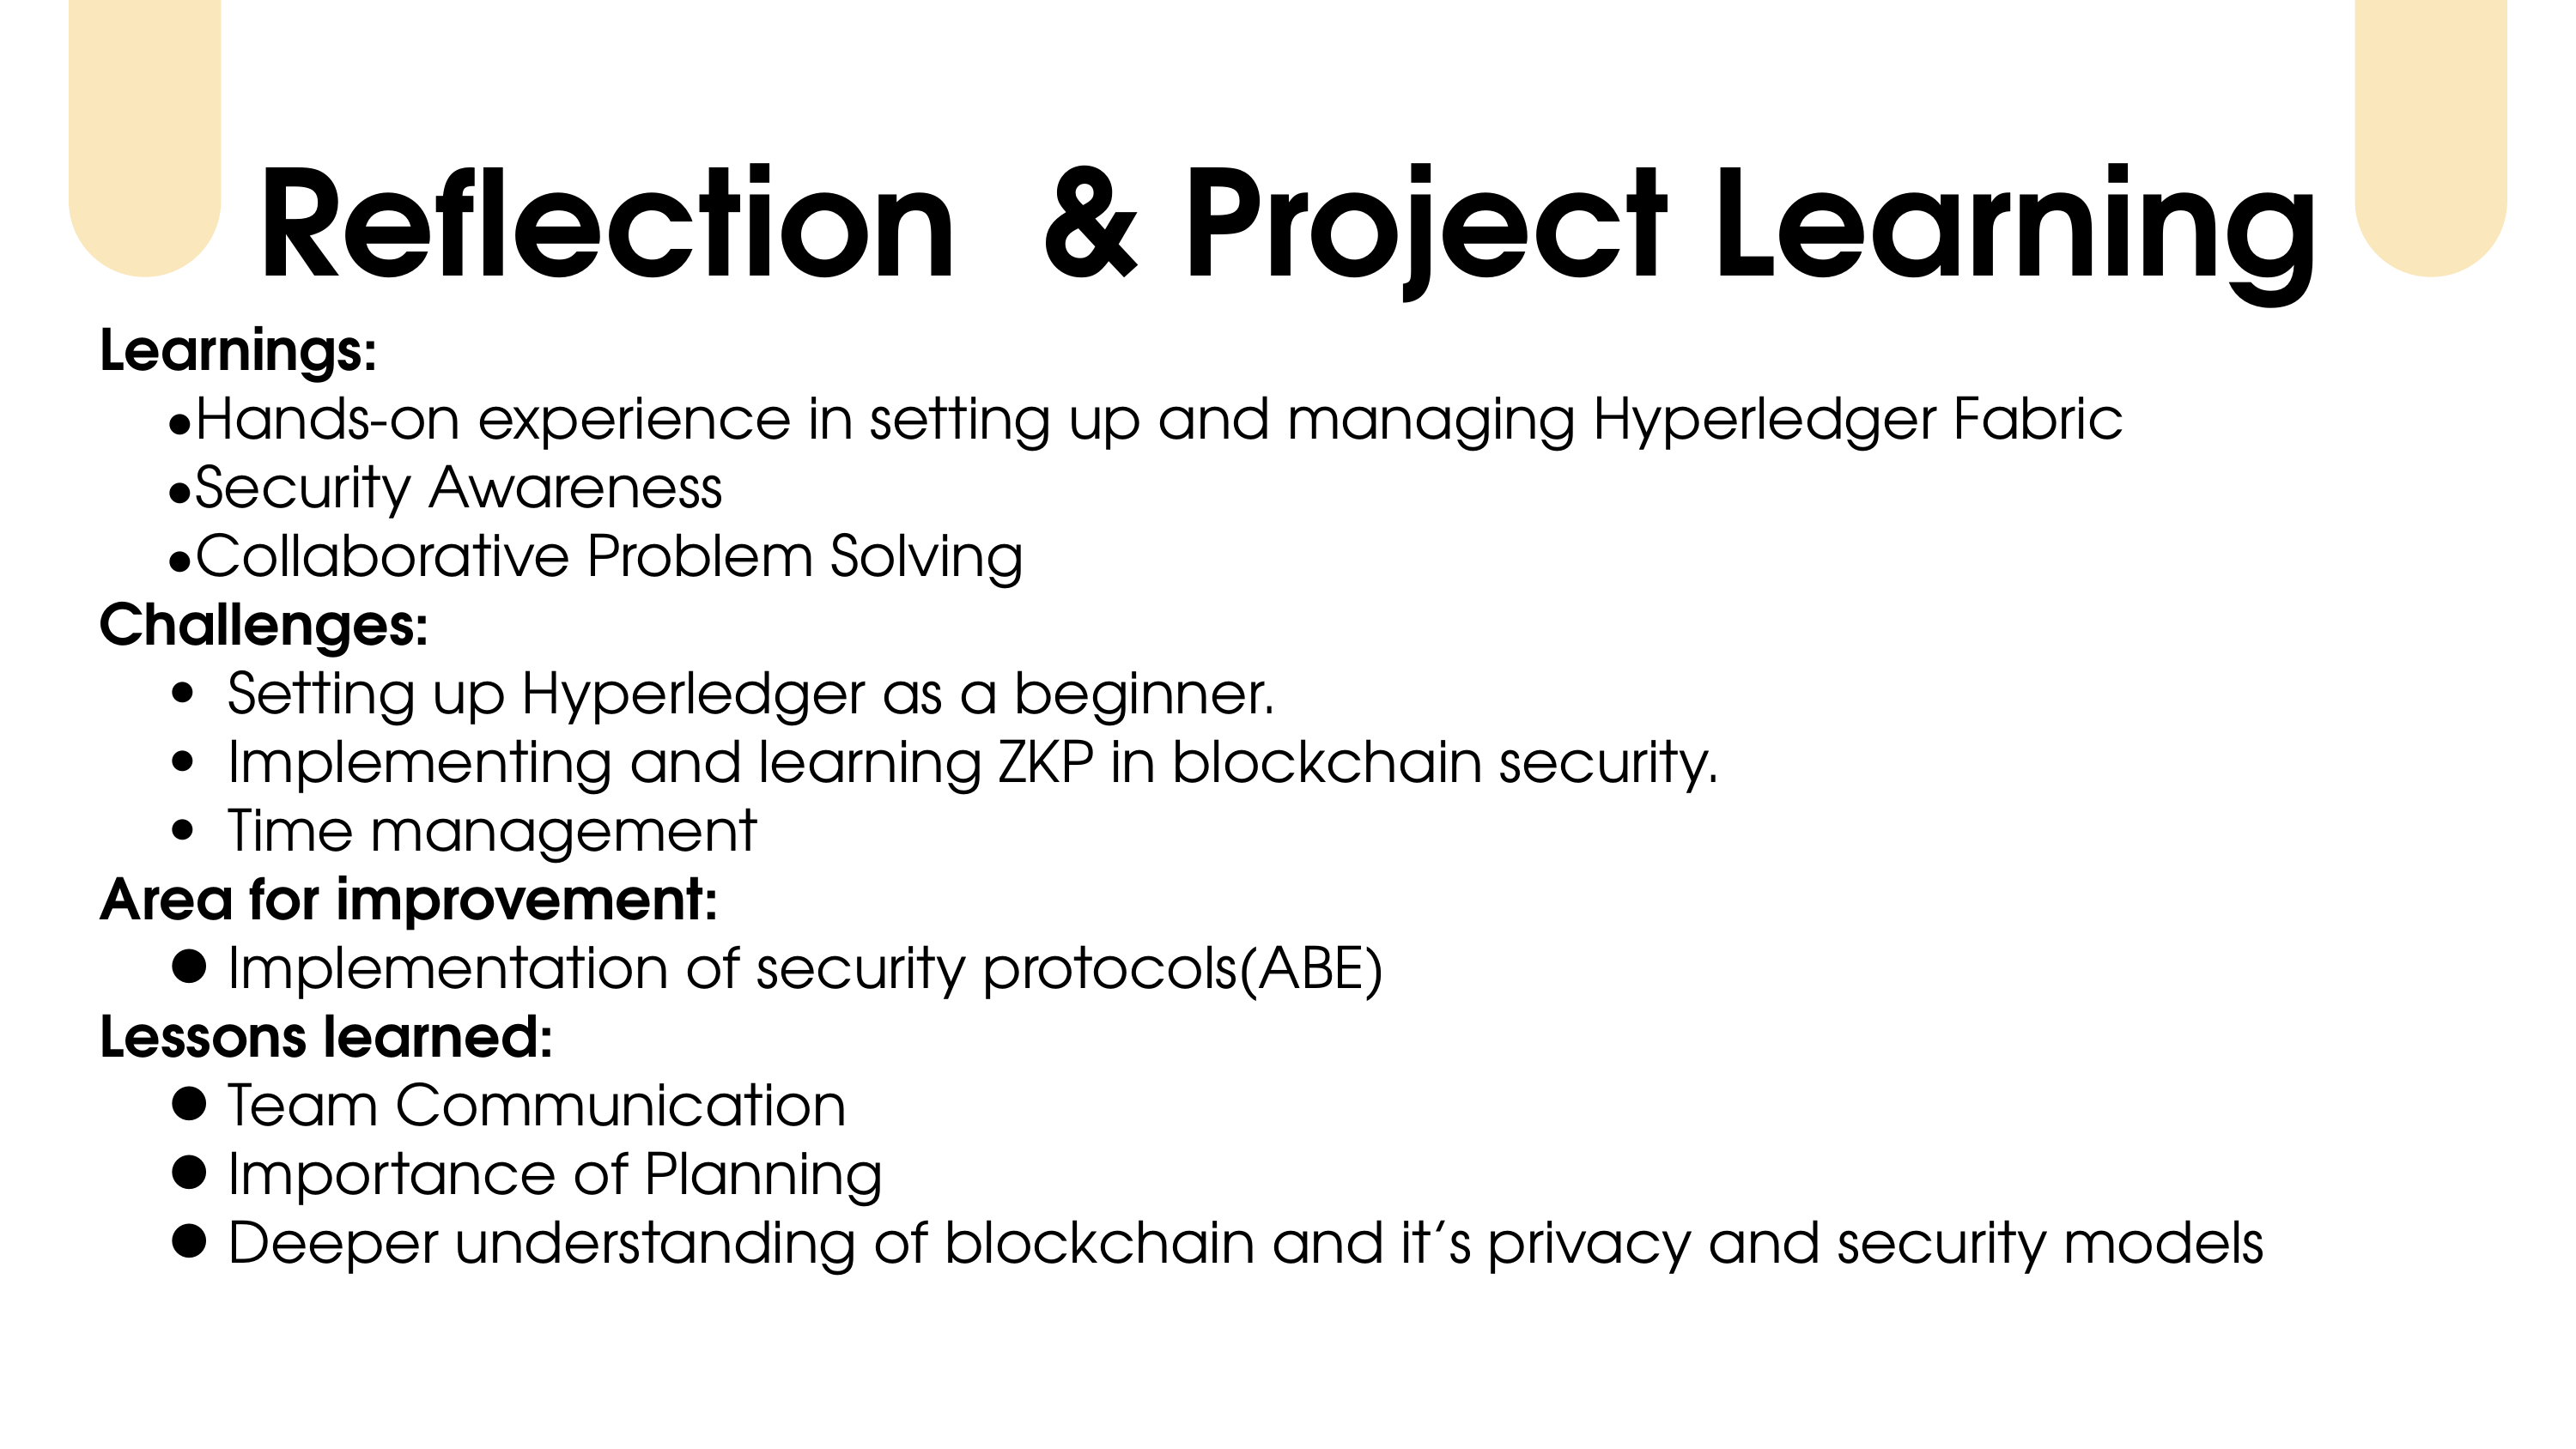

Reflection  & Project Learning

Learnings:
•Hands-on experience in setting up and managing Hyperledger Fabric
•Security Awareness
•Collaborative Problem Solving
Challenges:
Setting up Hyperledger as a beginner.
Implementing and learning ZKP in blockchain security.
Time management
Area for improvement:
Implementation of security protocols(ABE)
Lessons learned:
Team Communication
Importance of Planning
Deeper understanding of blockchain and it’s privacy and security models